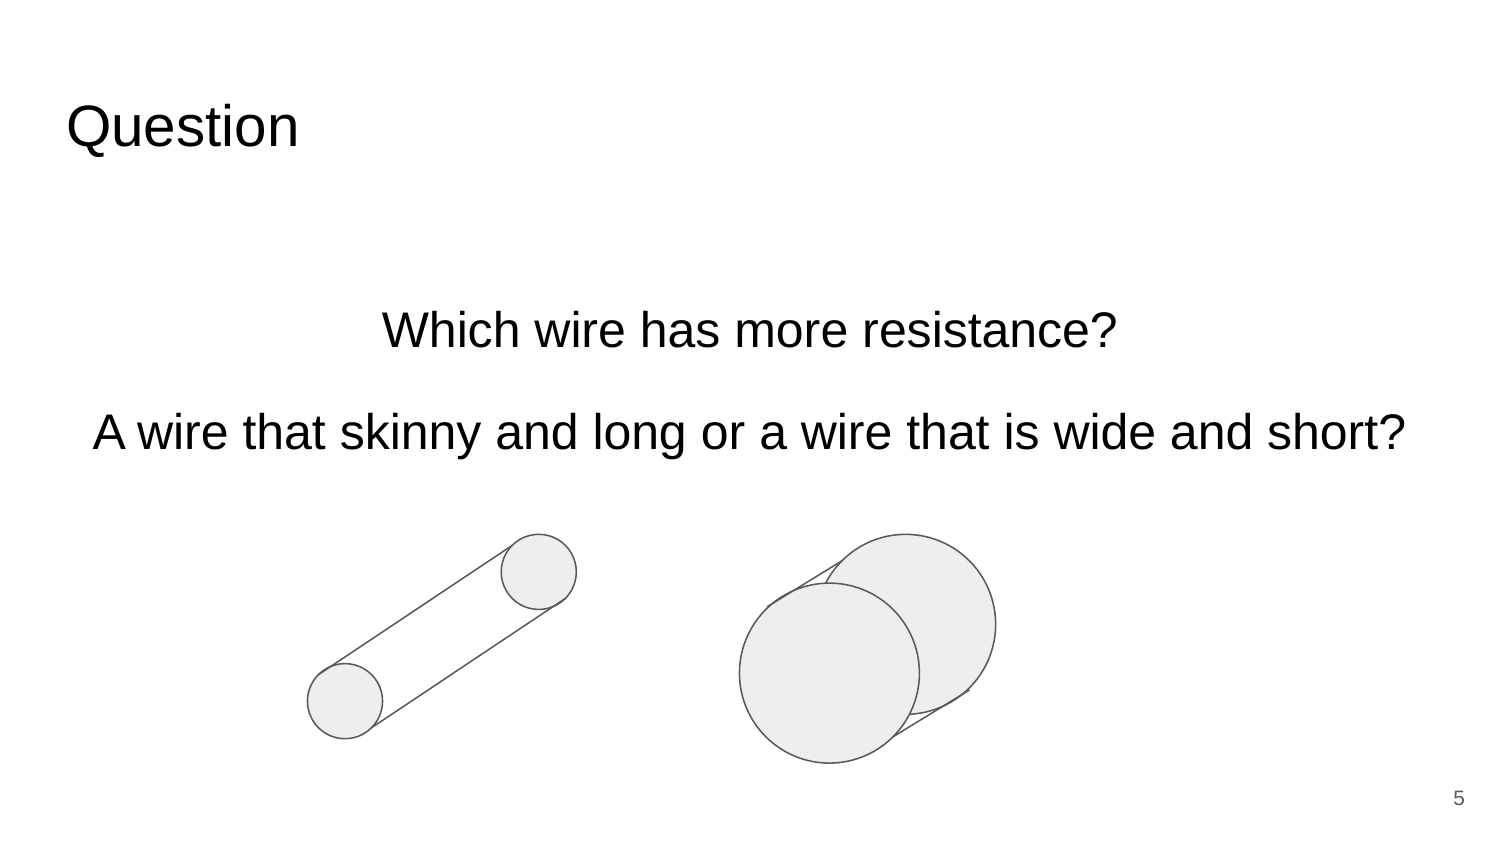

# Question
Which wire has more resistance?
A wire that skinny and long or a wire that is wide and short?

5